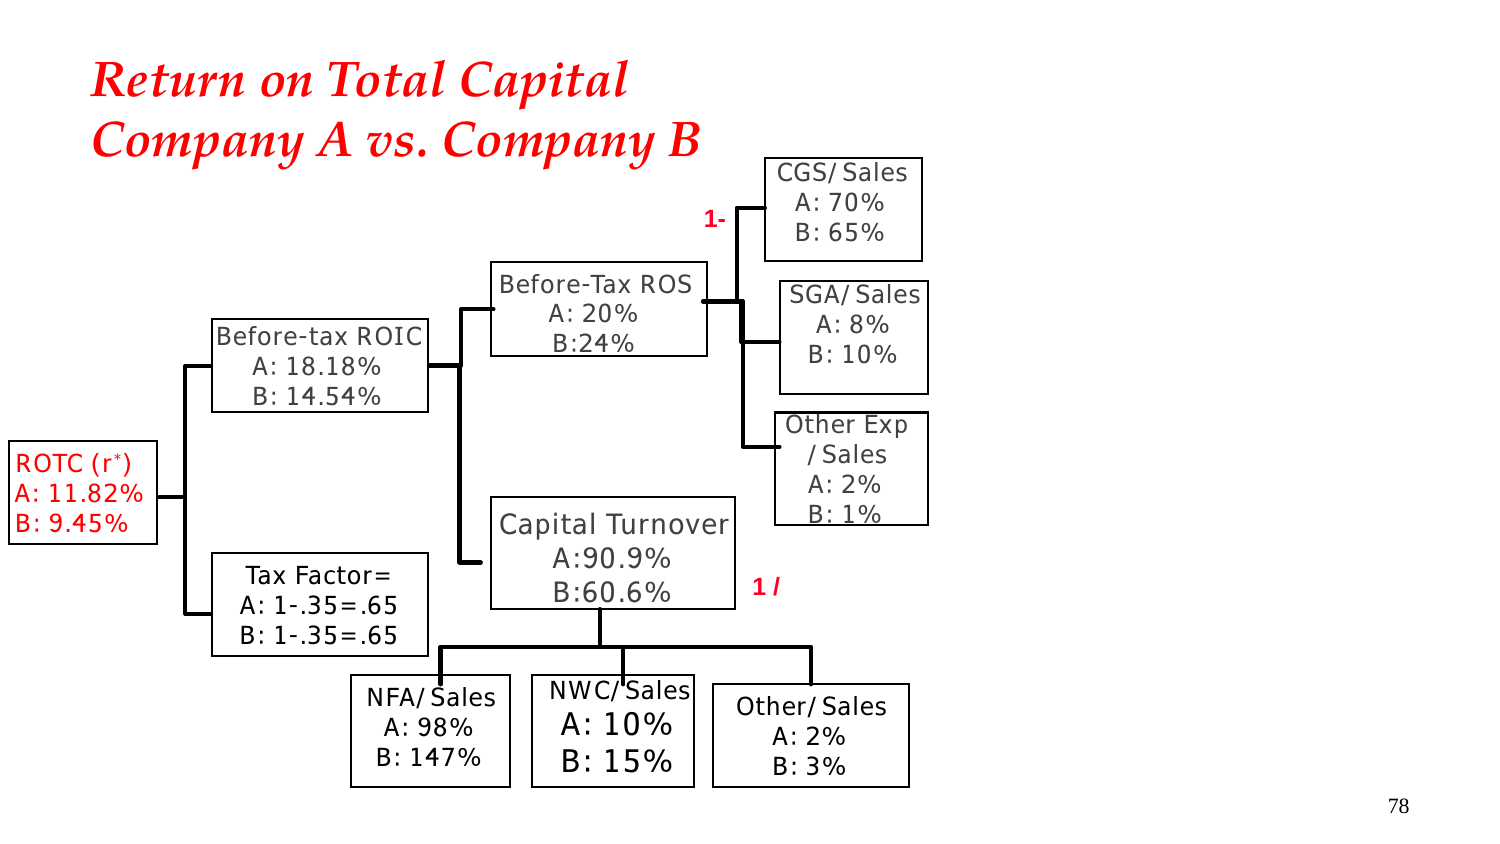

# Return on Total Capital Company A vs. Company B

CGS/Sales
A: 70%
B: 65%

1-

Before-Tax ROS
A: 20%
B:24%

SGA/Sales
A: 8%
B: 10%

Before-tax ROIC
A: 18.18%
B: 14.54%

Other Exp
/Sales
A: 2%
B: 1%

ROTC (r*)
  A: 11.82%
B: 9.45%

Capital Turnover
A:90.9%
B:60.6%

Tax Factor=
A: 1-.35=.65
B: 1-.35=.65
1 /

NFA/Sales
A: 98%
B: 147%
NWC/Sales
A: 10%
B: 15%

Other/Sales
A: 2%
B: 3%

78